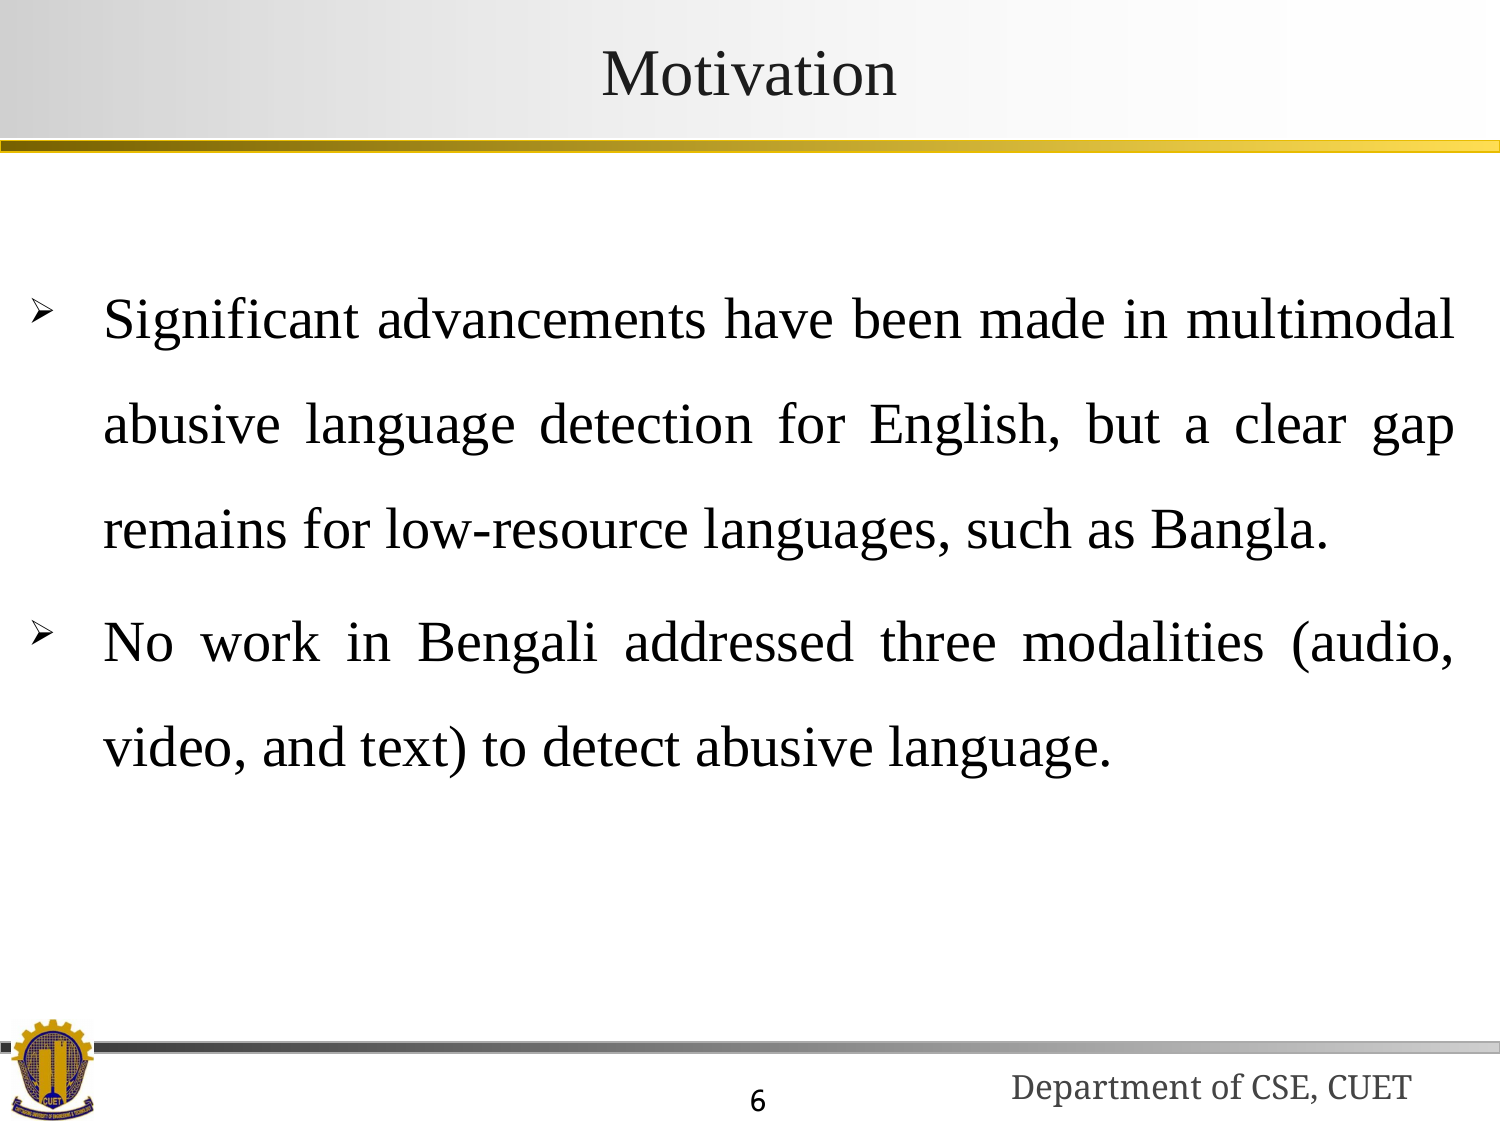

# Motivation
Significant advancements have been made in multimodal abusive language detection for English, but a clear gap remains for low-resource languages, such as Bangla.
No work in Bengali addressed three modalities (audio, video, and text) to detect abusive language.